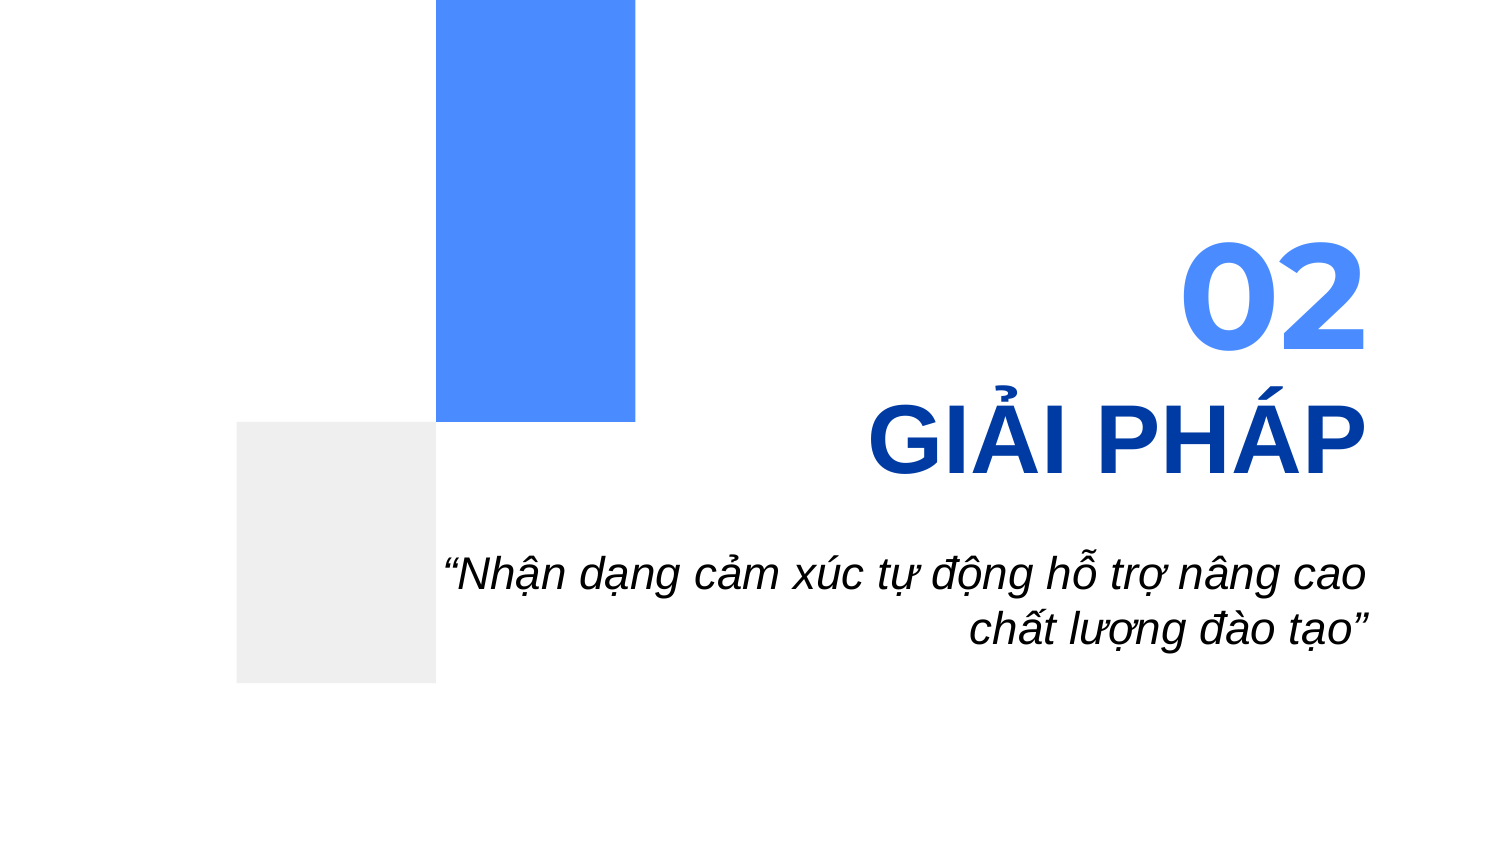

02
# GIẢI PHÁP
“Nhận dạng cảm xúc tự động hỗ trợ nâng cao chất lượng đào tạo”